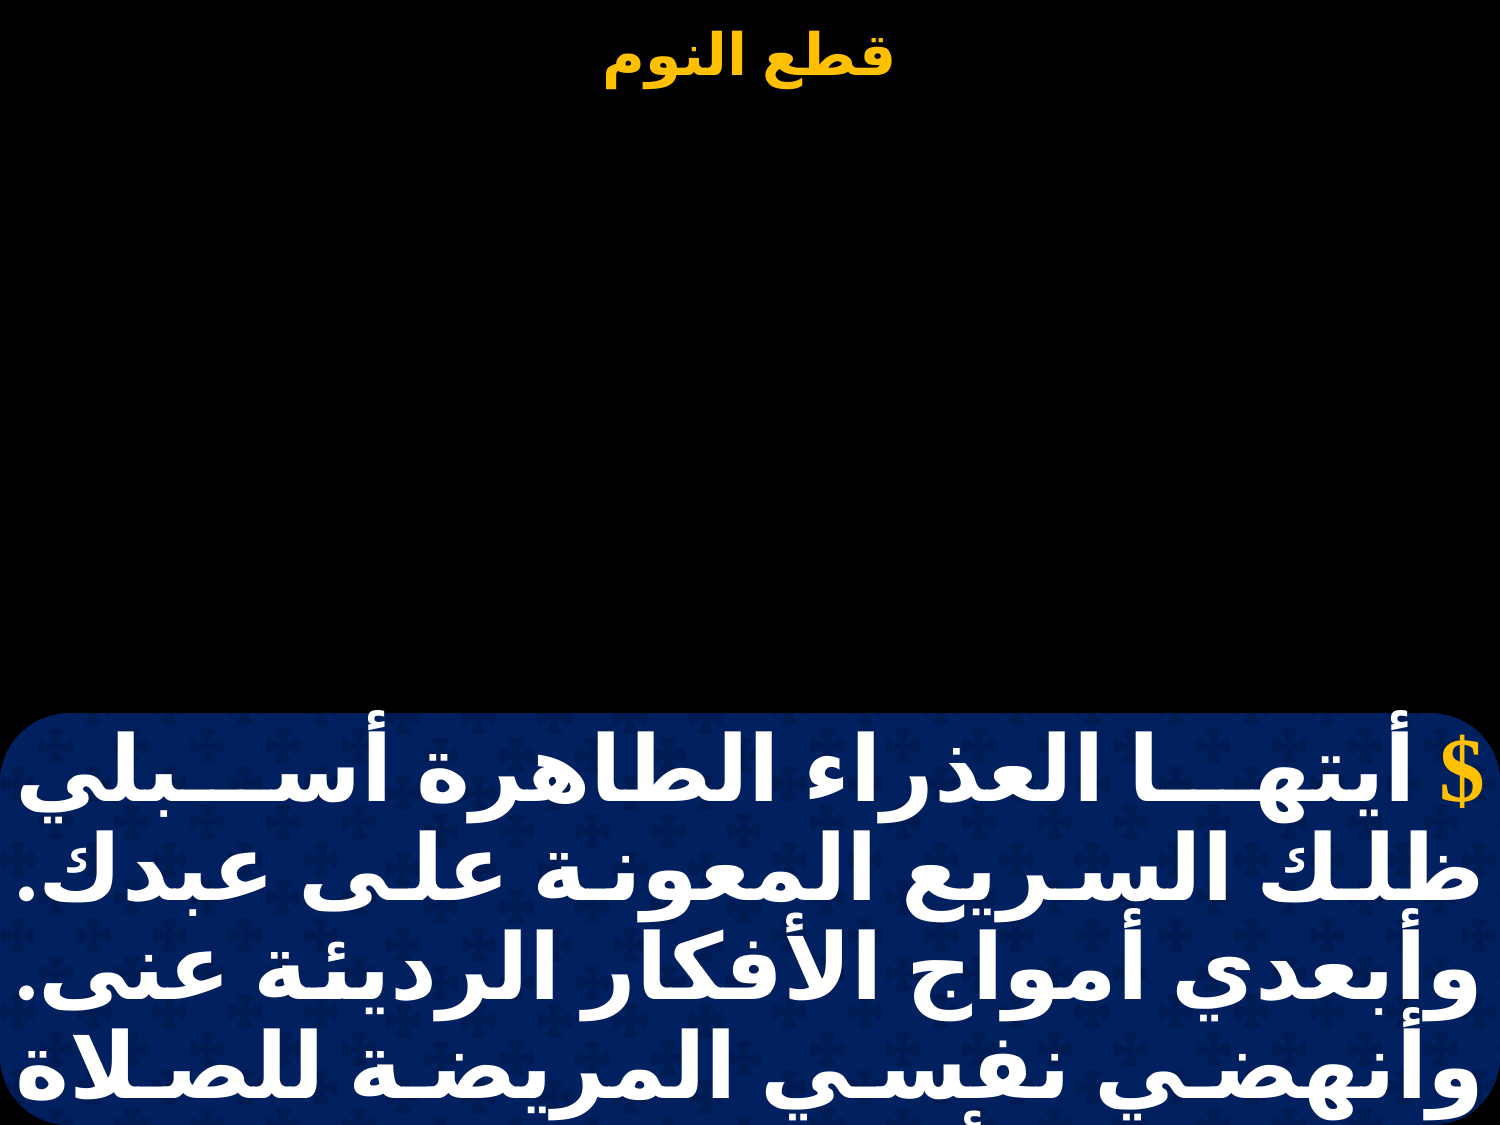

#
$ أيتها العذراء الطاهرة أسبلي ظلك السريع المعونة على عبدك. وأبعدي أمواج الأفكار الرديئة عنى. وأنهضي نفسي المريضة للصلاة والسهر، لأنها استغرقت في سُبات عميق. فإنك أم قادرة